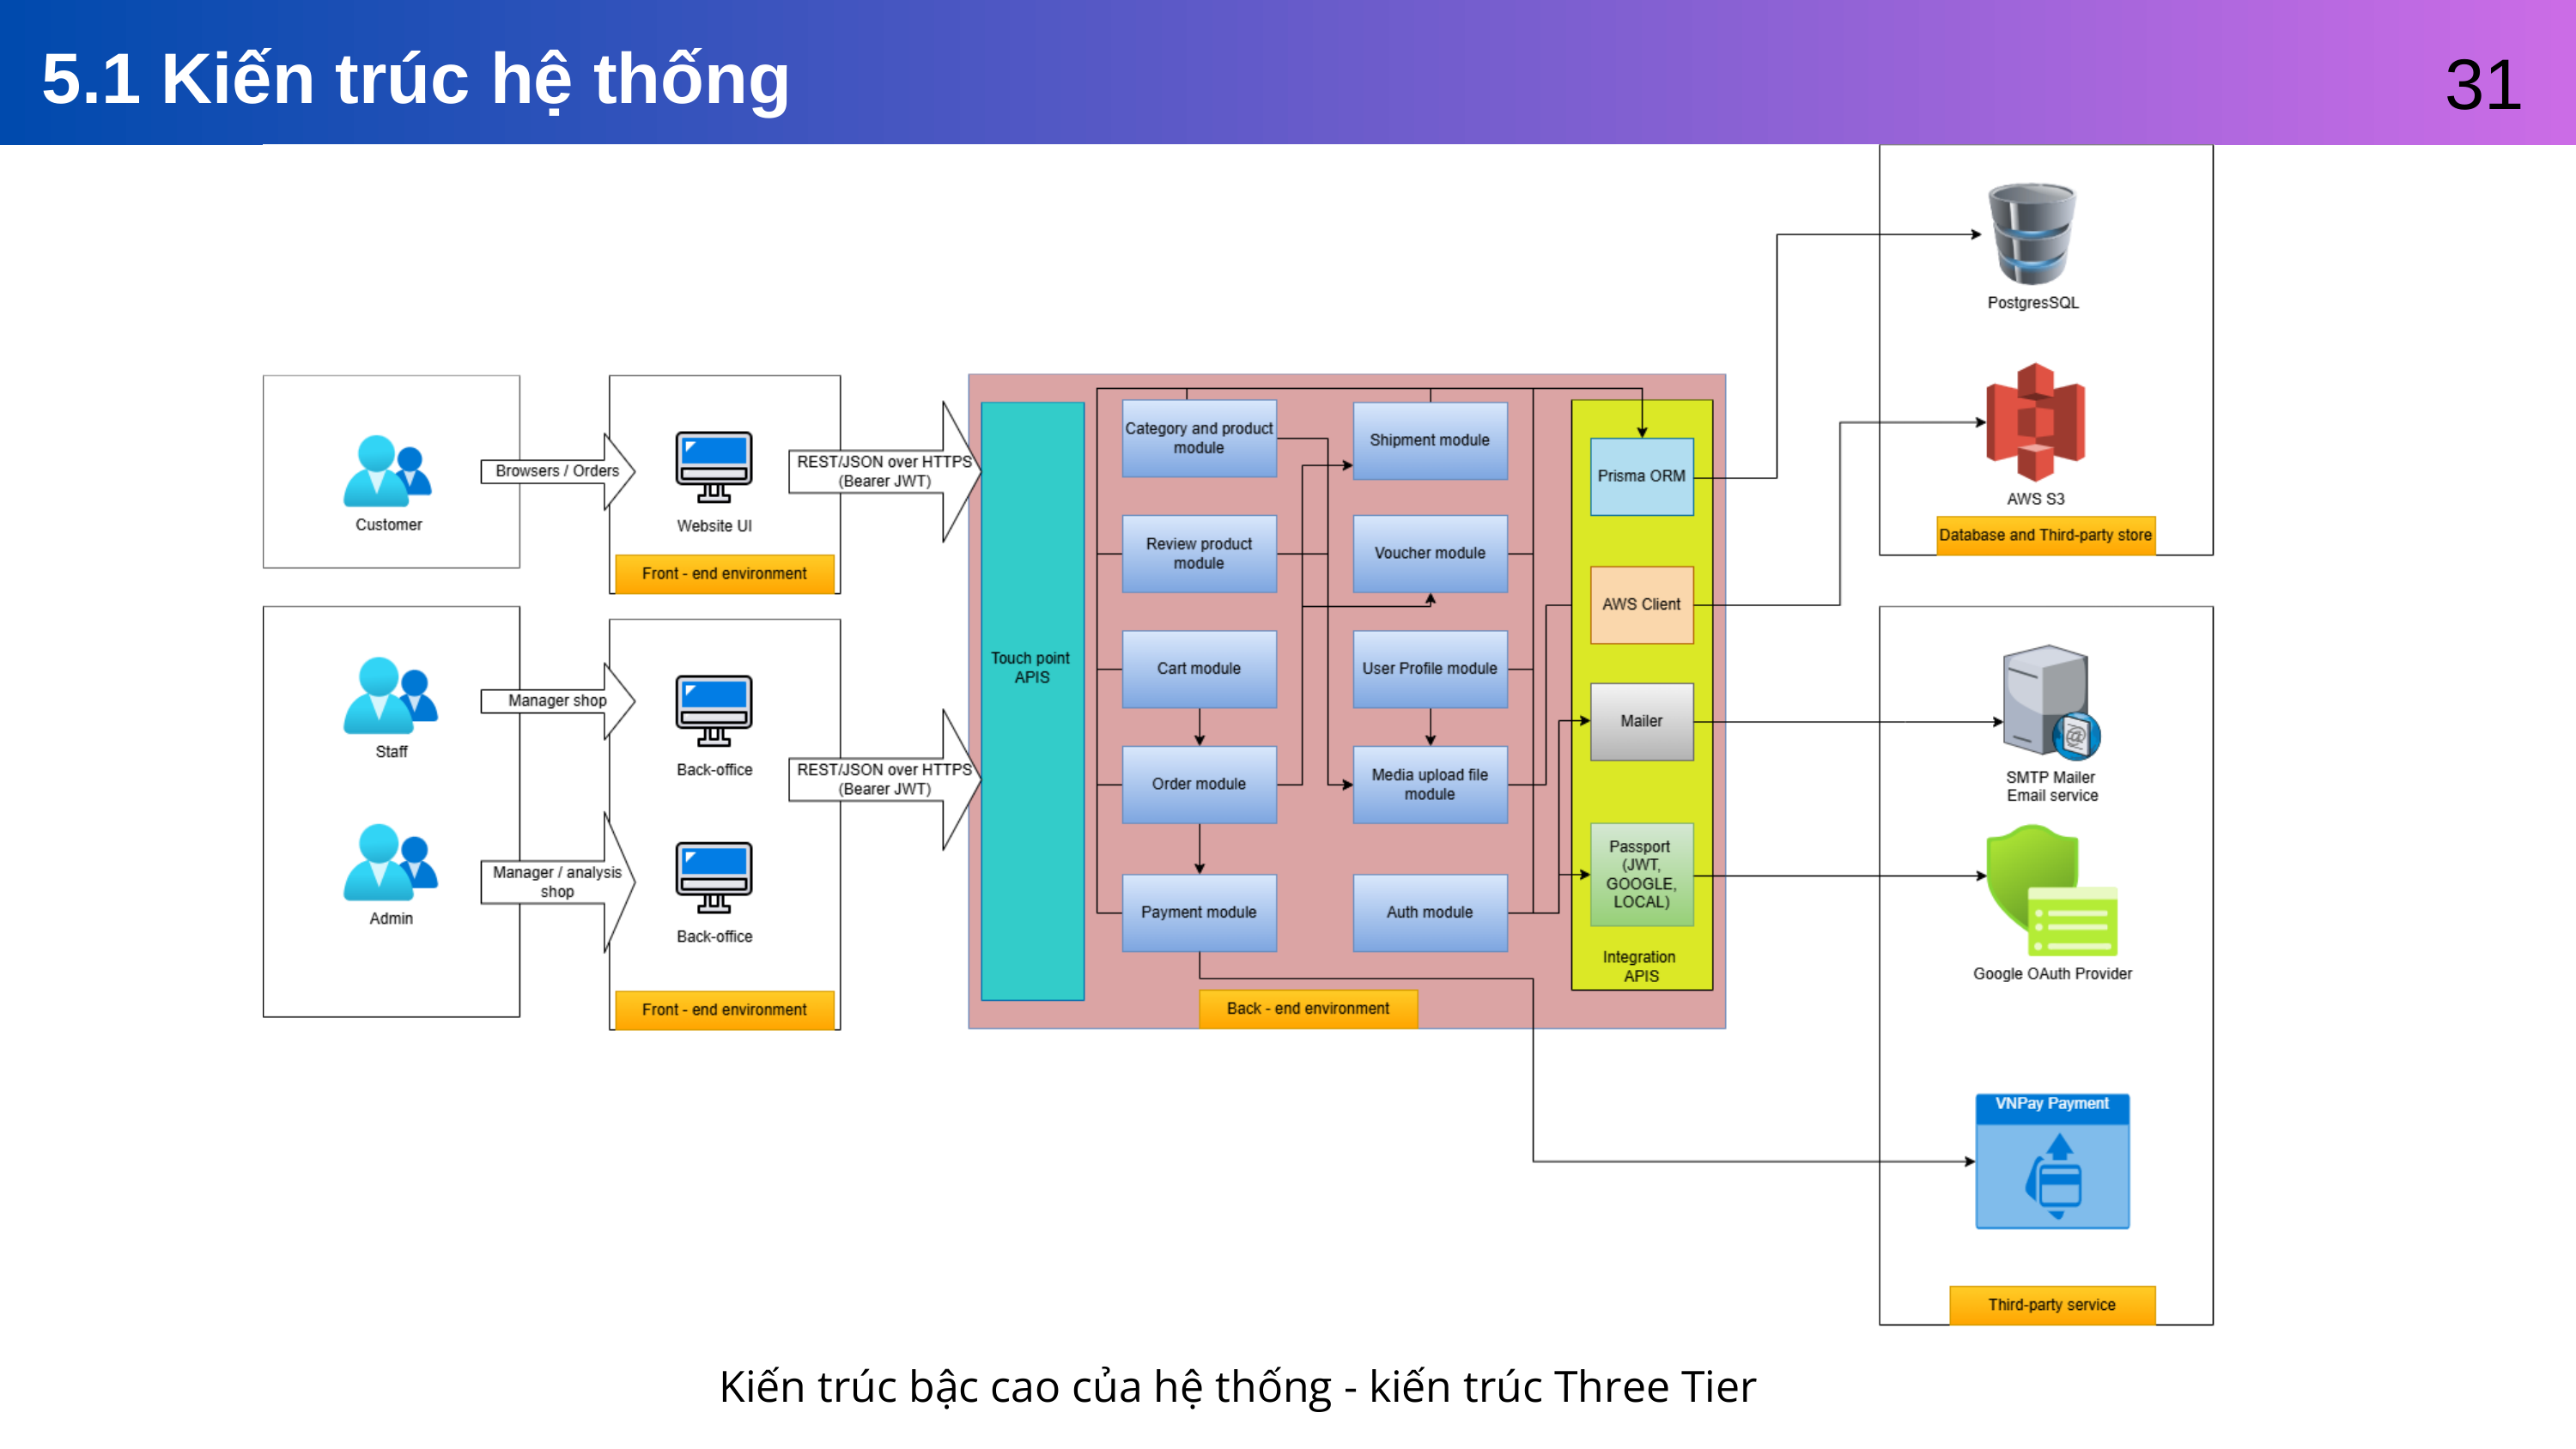

31
5.1 Kiến trúc hệ thống

Kiến trúc bậc cao của hệ thống - kiến trúc Three Tier